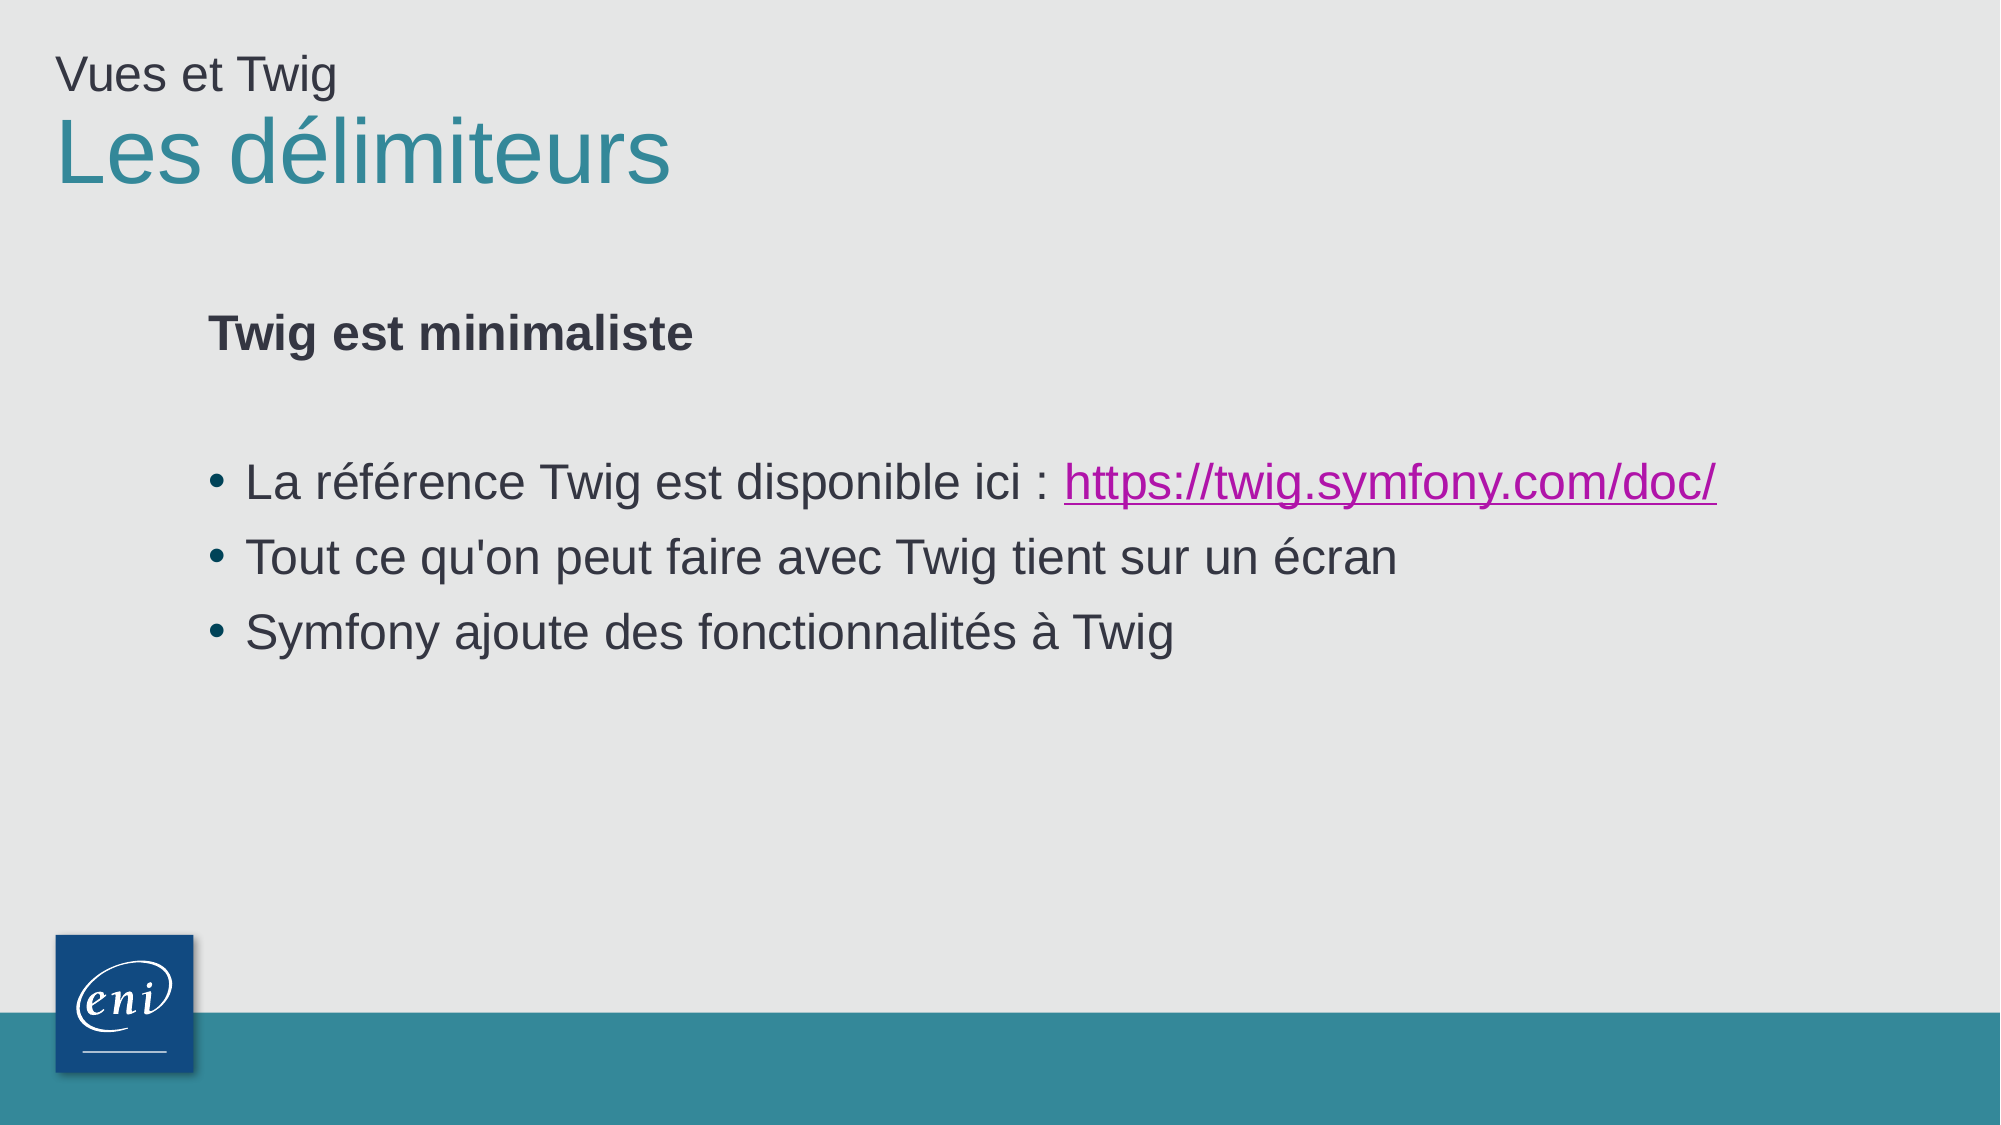

Vues et Twig
# Les délimiteurs
Twig est minimaliste

La référence Twig est disponible ici : https://twig.symfony.com/doc/
Tout ce qu'on peut faire avec Twig tient sur un écran
Symfony ajoute des fonctionnalités à Twig